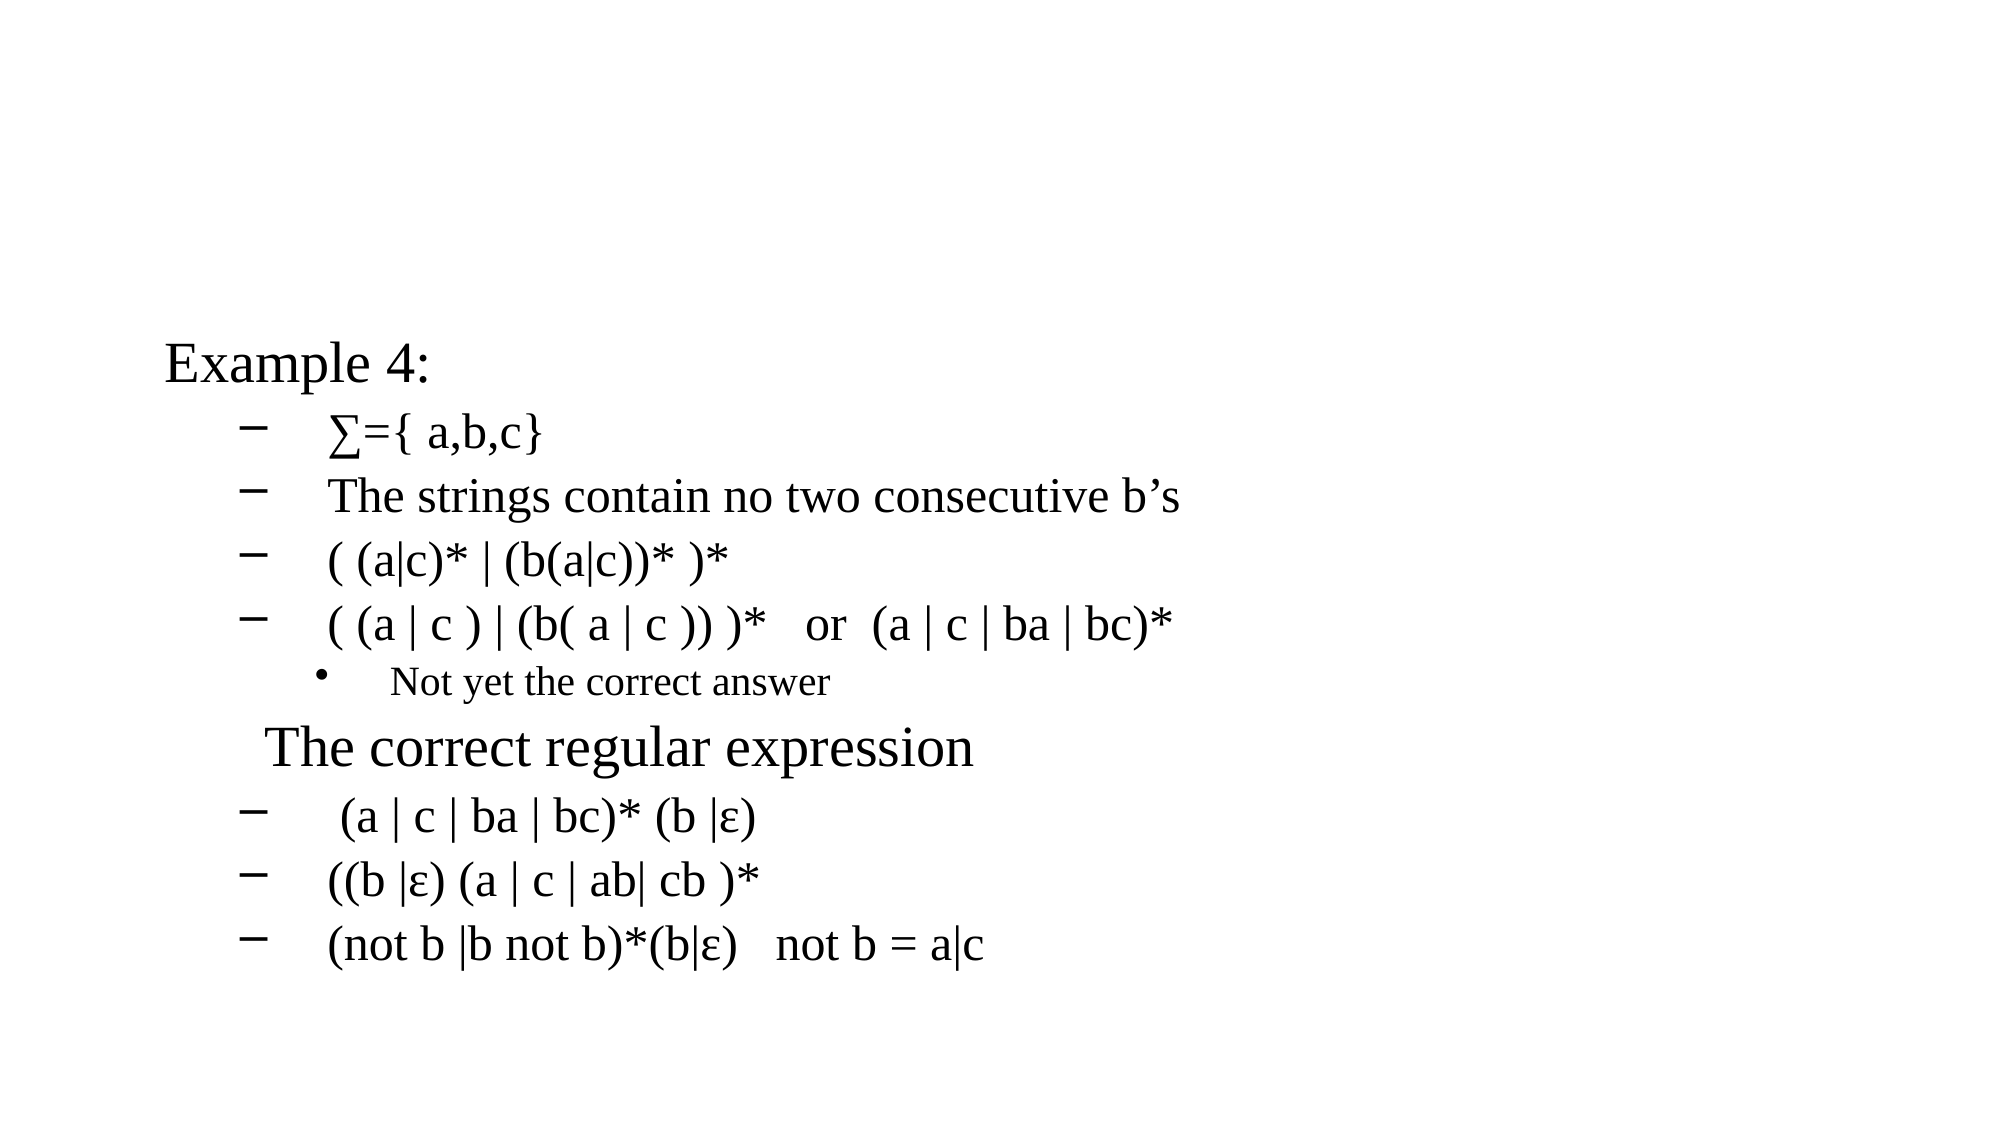

#
Example 4:
∑={ a,b,c}
The strings contain no two consecutive b’s
( (a|c)* | (b(a|c))* )*
( (a | c ) | (b( a | c )) )*   or  (a | c | ba | bc)*
Not yet the correct answer
	The correct regular expression
 (a | c | ba | bc)* (b |ε)
((b |ε) (a | c | ab| cb )*
(not b |b not b)*(b|ε)   not b = a|c